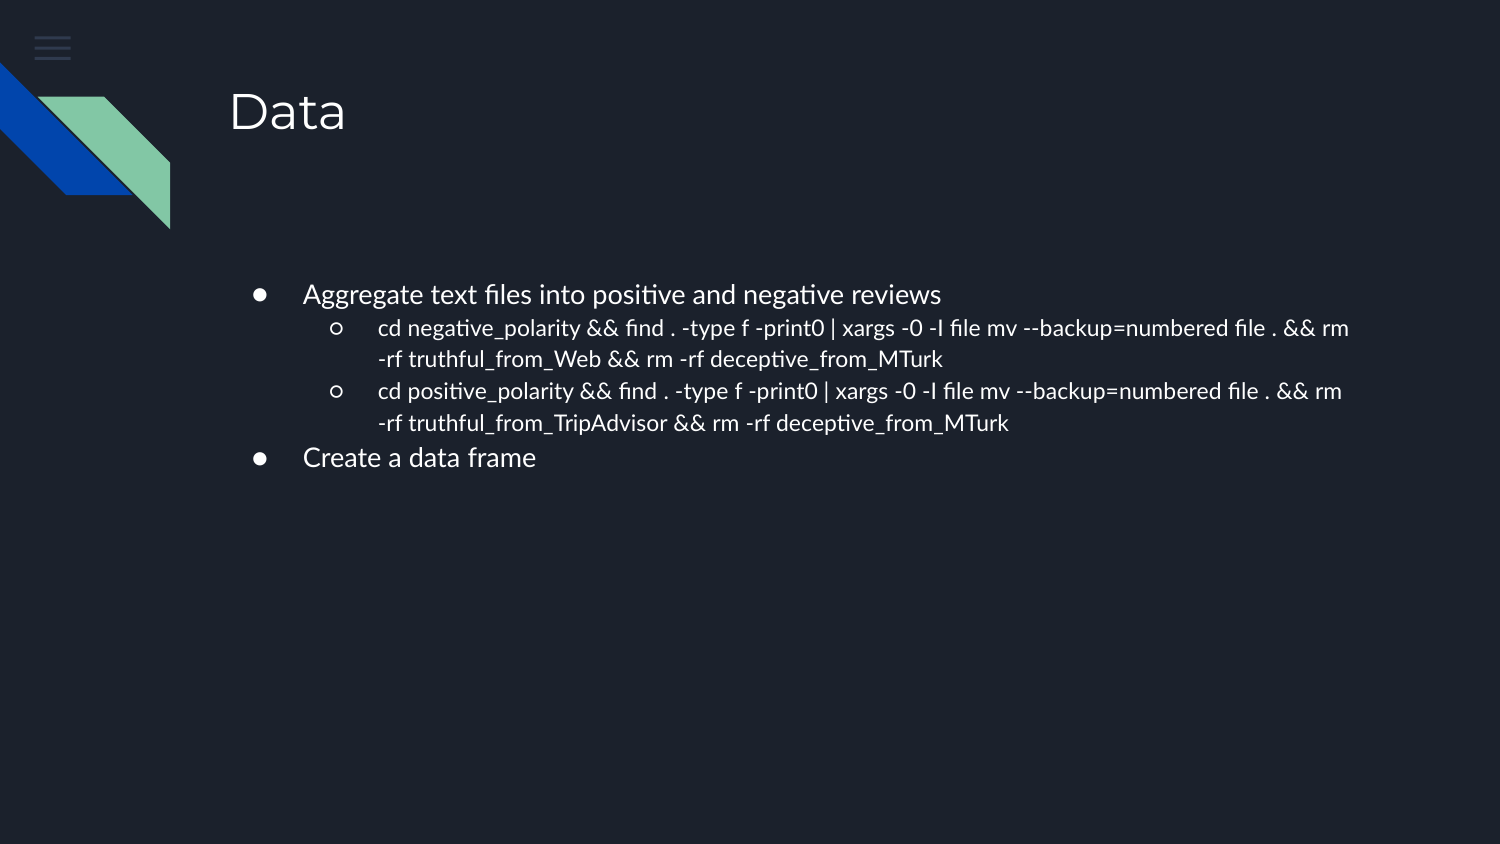

# Data
Aggregate text files into positive and negative reviews
cd negative_polarity && find . -type f -print0 | xargs -0 -I file mv --backup=numbered file . && rm -rf truthful_from_Web && rm -rf deceptive_from_MTurk
cd positive_polarity && find . -type f -print0 | xargs -0 -I file mv --backup=numbered file . && rm -rf truthful_from_TripAdvisor && rm -rf deceptive_from_MTurk
Create a data frame